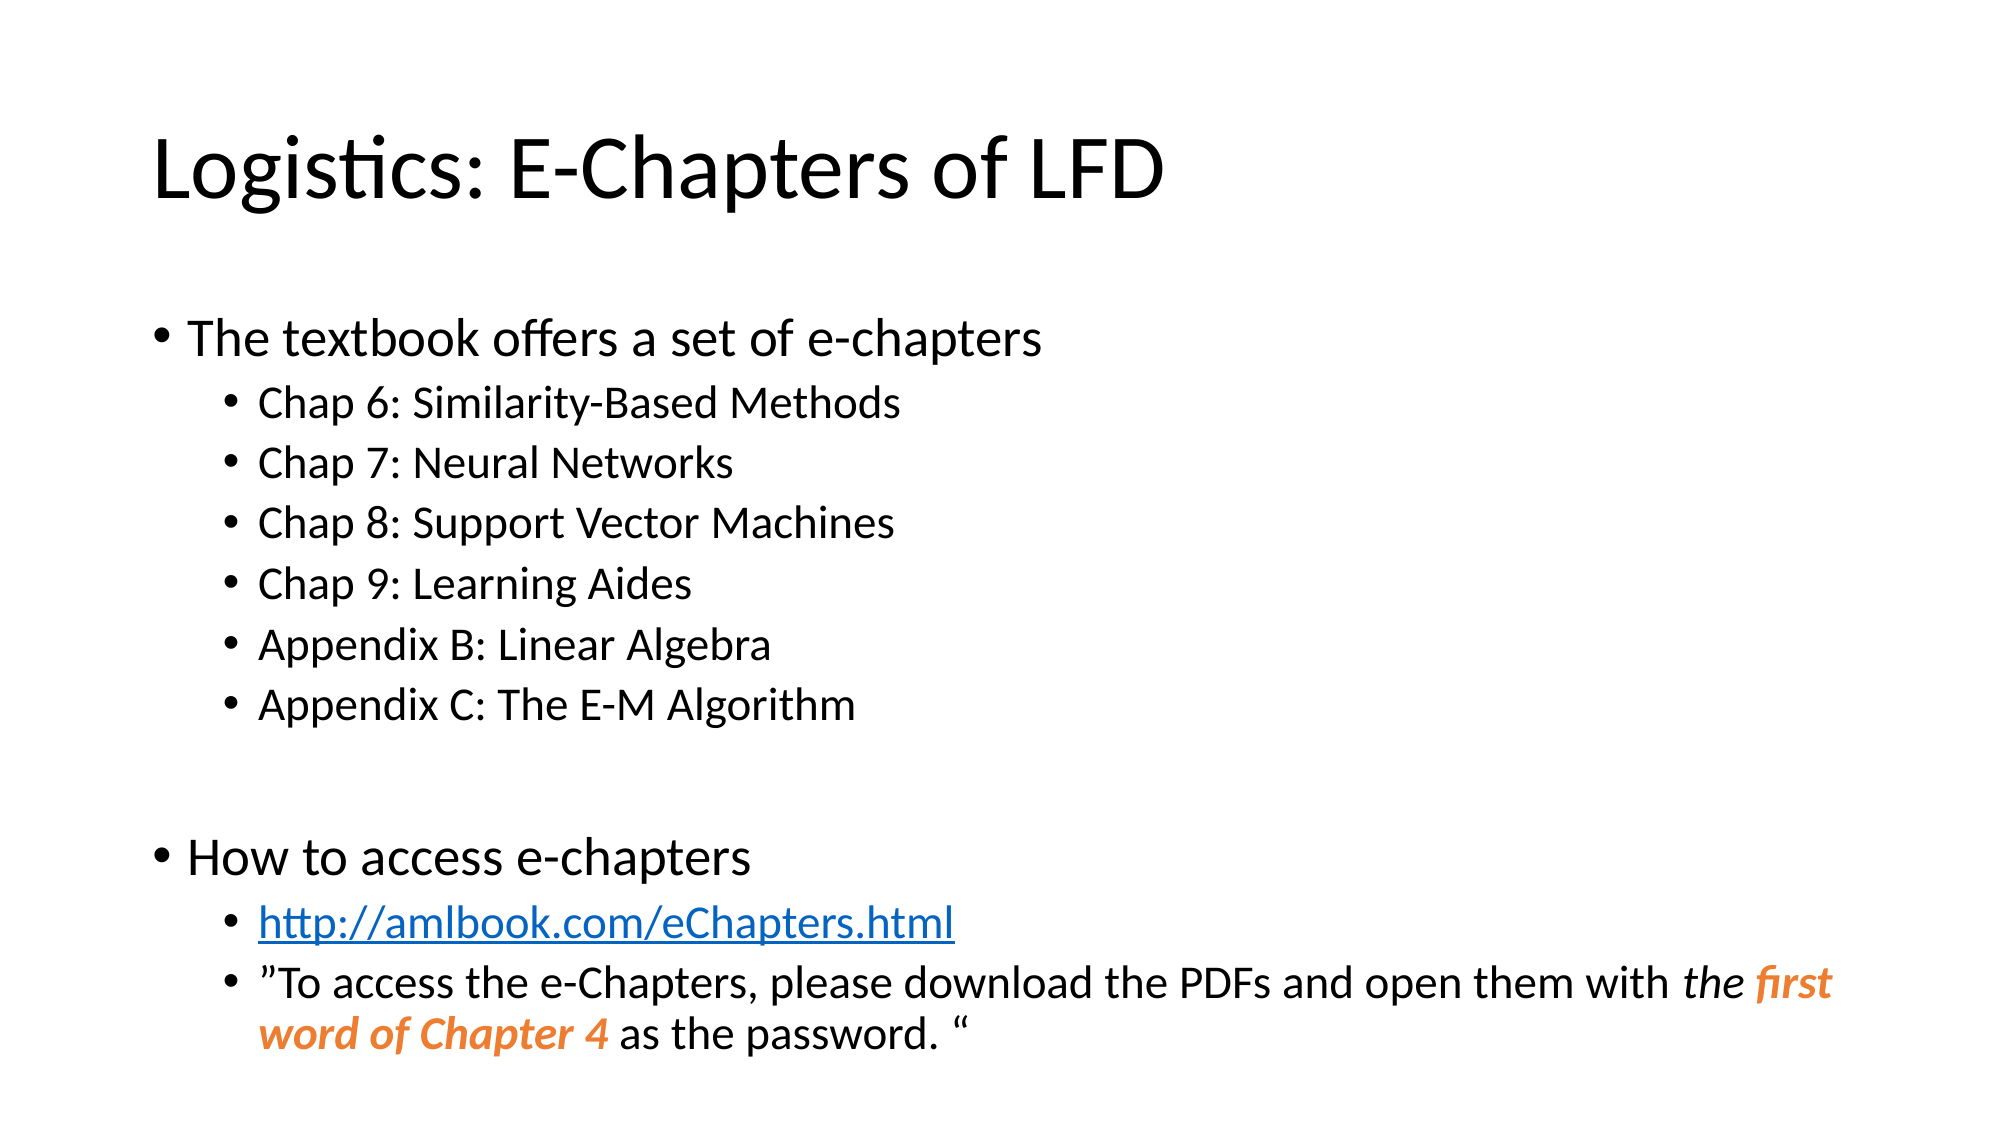

# Logistics: E-Chapters of LFD
The textbook offers a set of e-chapters
Chap 6: Similarity-Based Methods
Chap 7: Neural Networks
Chap 8: Support Vector Machines
Chap 9: Learning Aides
Appendix B: Linear Algebra
Appendix C: The E-M Algorithm

How to access e-chapters
http://amlbook.com/eChapters.html
”To access the e-Chapters, please download the PDFs and open them with the first word of Chapter 4 as the password. “